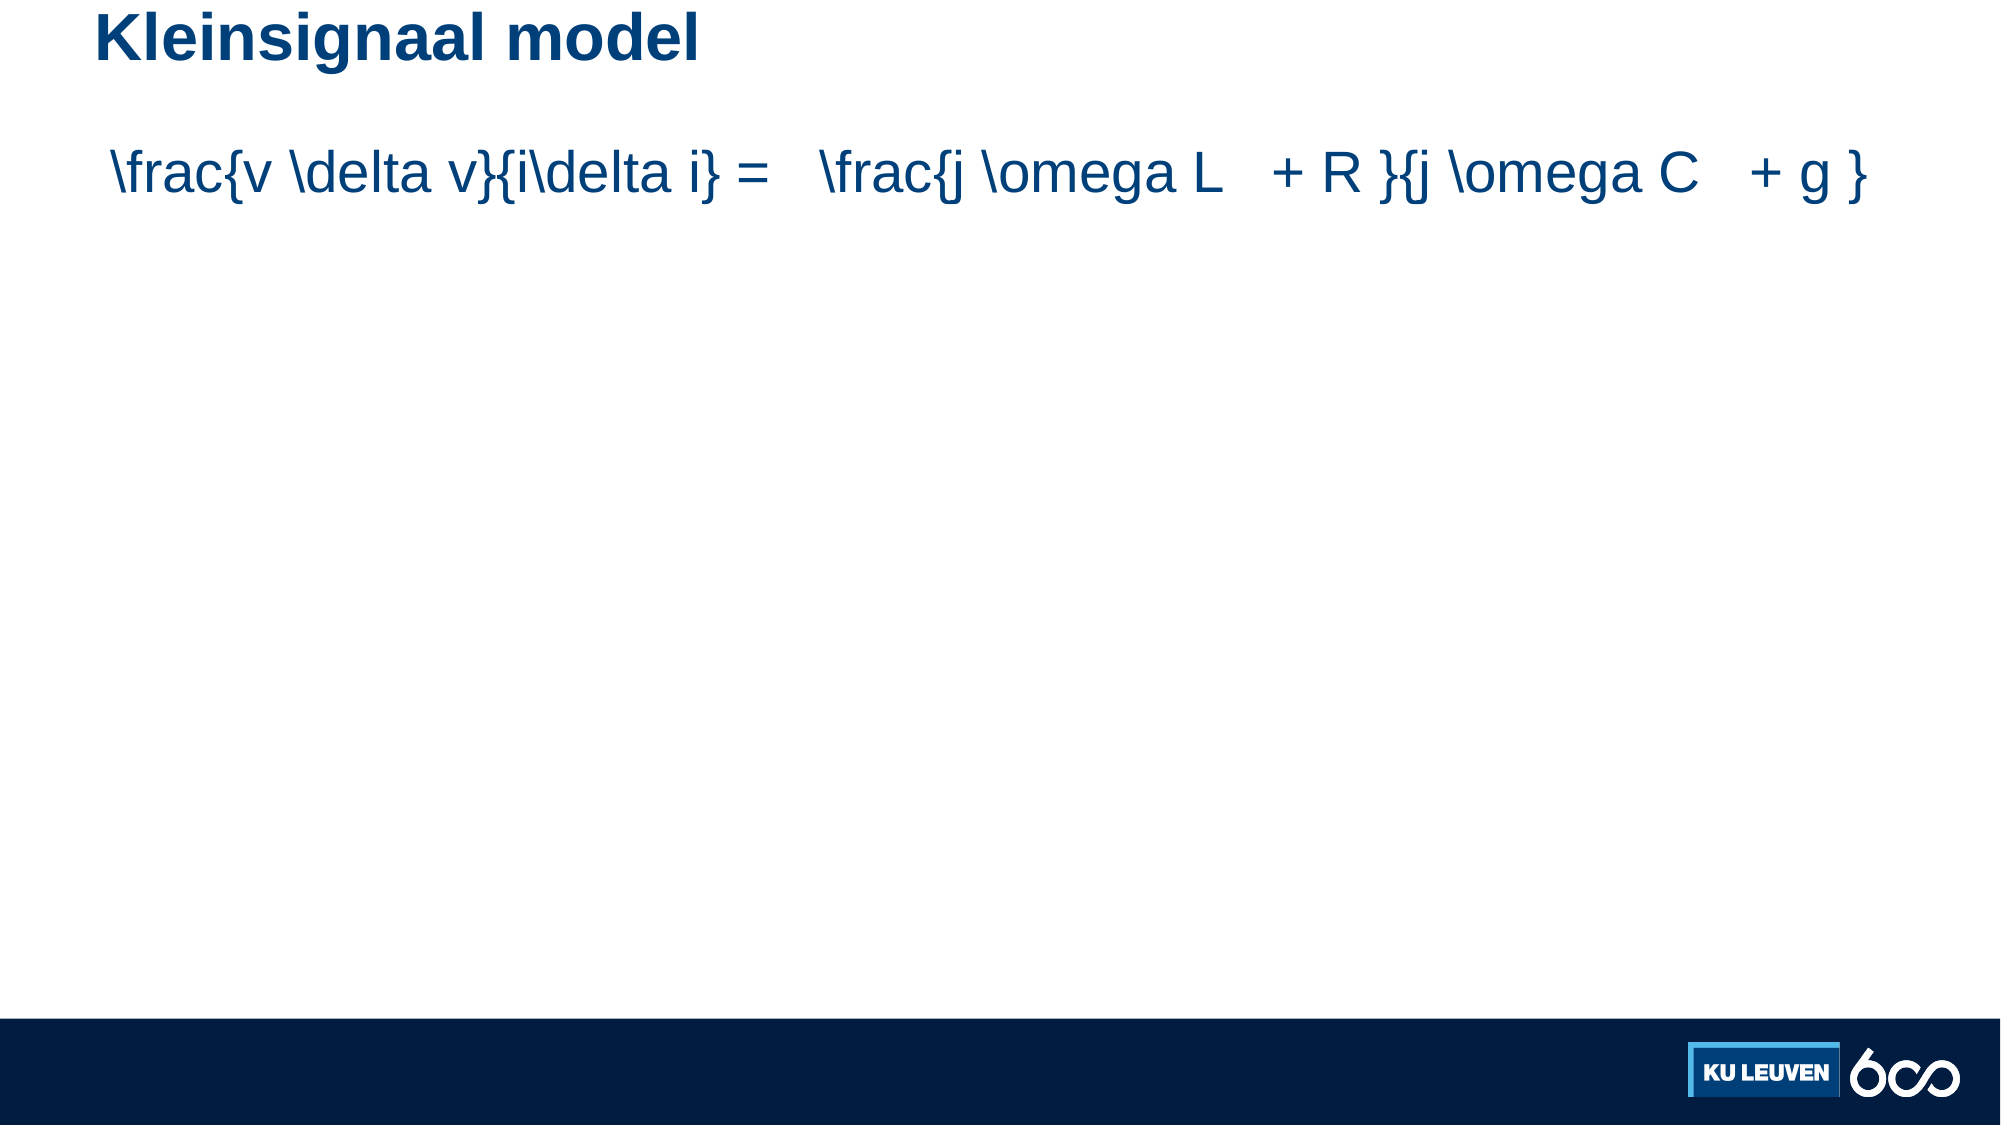

# Kleinsignaal model
 \frac{v \delta v}{i\delta i} =   \frac{j \omega L   + R }{j \omega C   + g }